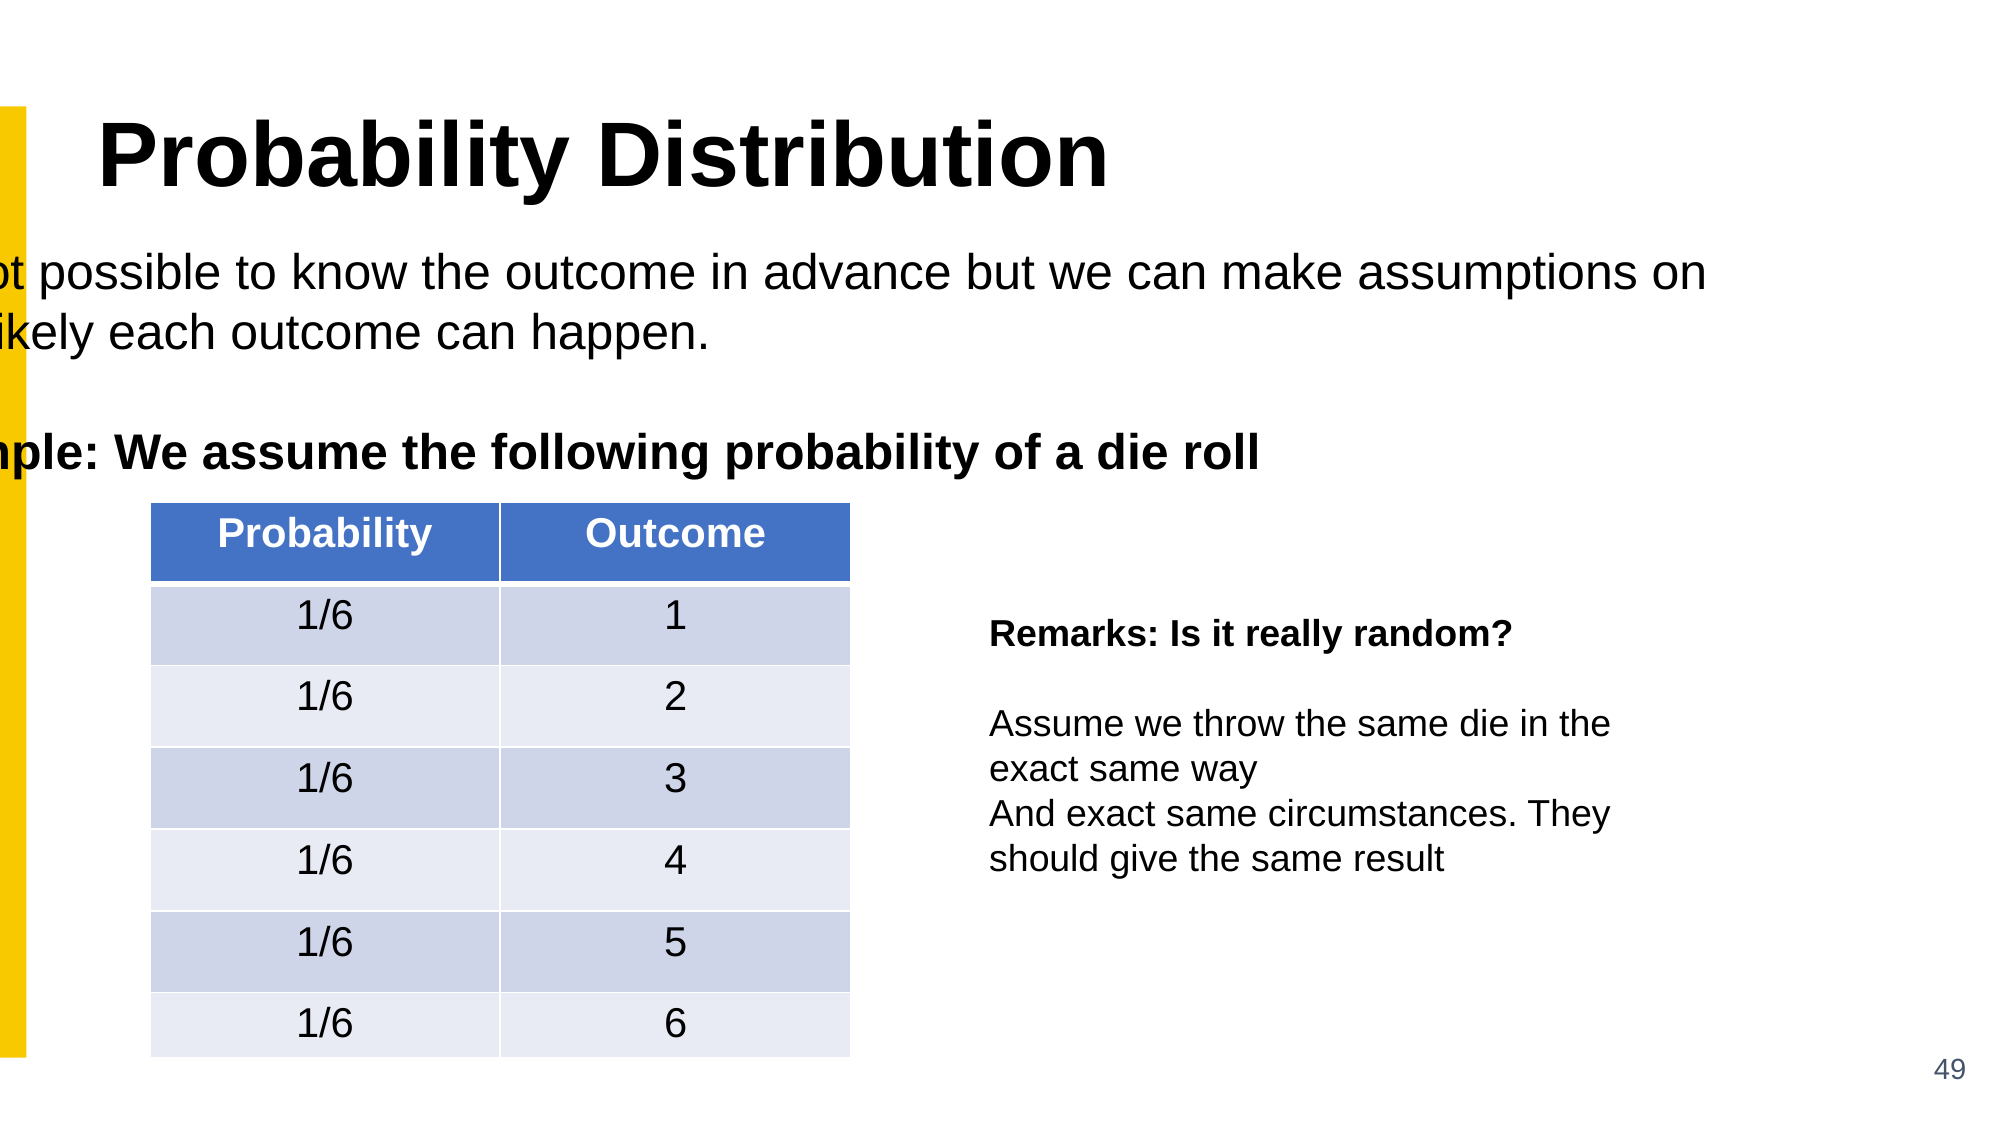

Probability Distribution

It’s not possible to know the outcome in advance but we can make assumptions on
how likely each outcome can happen.

Example: We assume the following probability of a die roll
| Probability | Outcome |
| --- | --- |
| 1/6 | 1 |
| 1/6 | 2 |
| 1/6 | 3 |
| 1/6 | 4 |
| 1/6 | 5 |
| 1/6 | 6 |
Remarks: Is it really random?

Assume we throw the same die in the exact same way
And exact same circumstances. They should give the same result
49